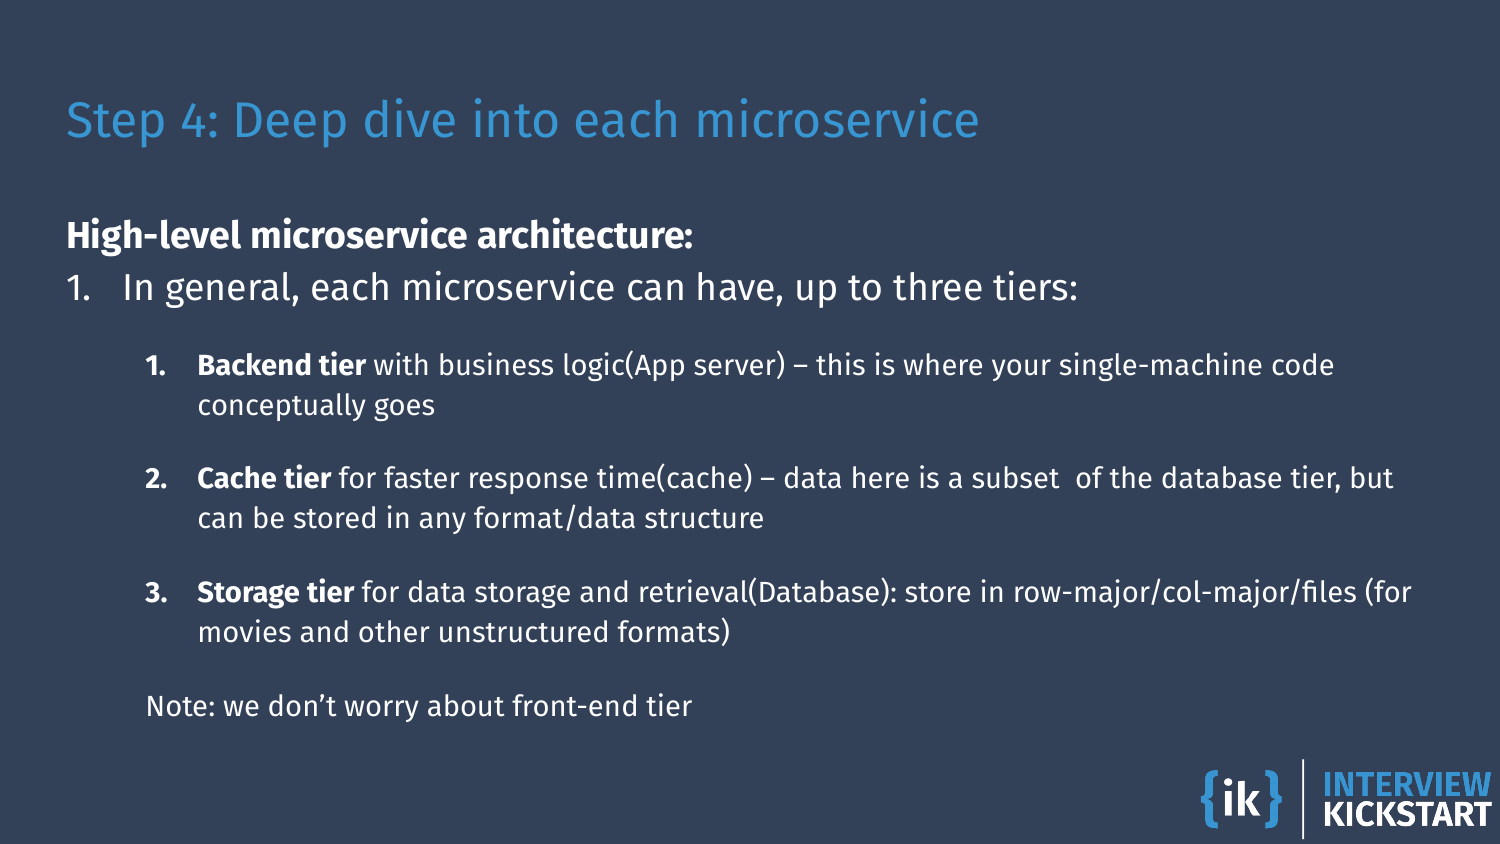

# Step 4: Deep dive into each microservice
High-level microservice architecture:
In general, each microservice can have, up to three tiers:
Backend tier with business logic(App server) – this is where your single-machine code conceptually goes
Cache tier for faster response time(cache) – data here is a subset  of the database tier, but can be stored in any format/data structure
Storage tier for data storage and retrieval(Database): store in row-major/col-major/files (for movies and other unstructured formats)
Note: we don’t worry about front-end tier